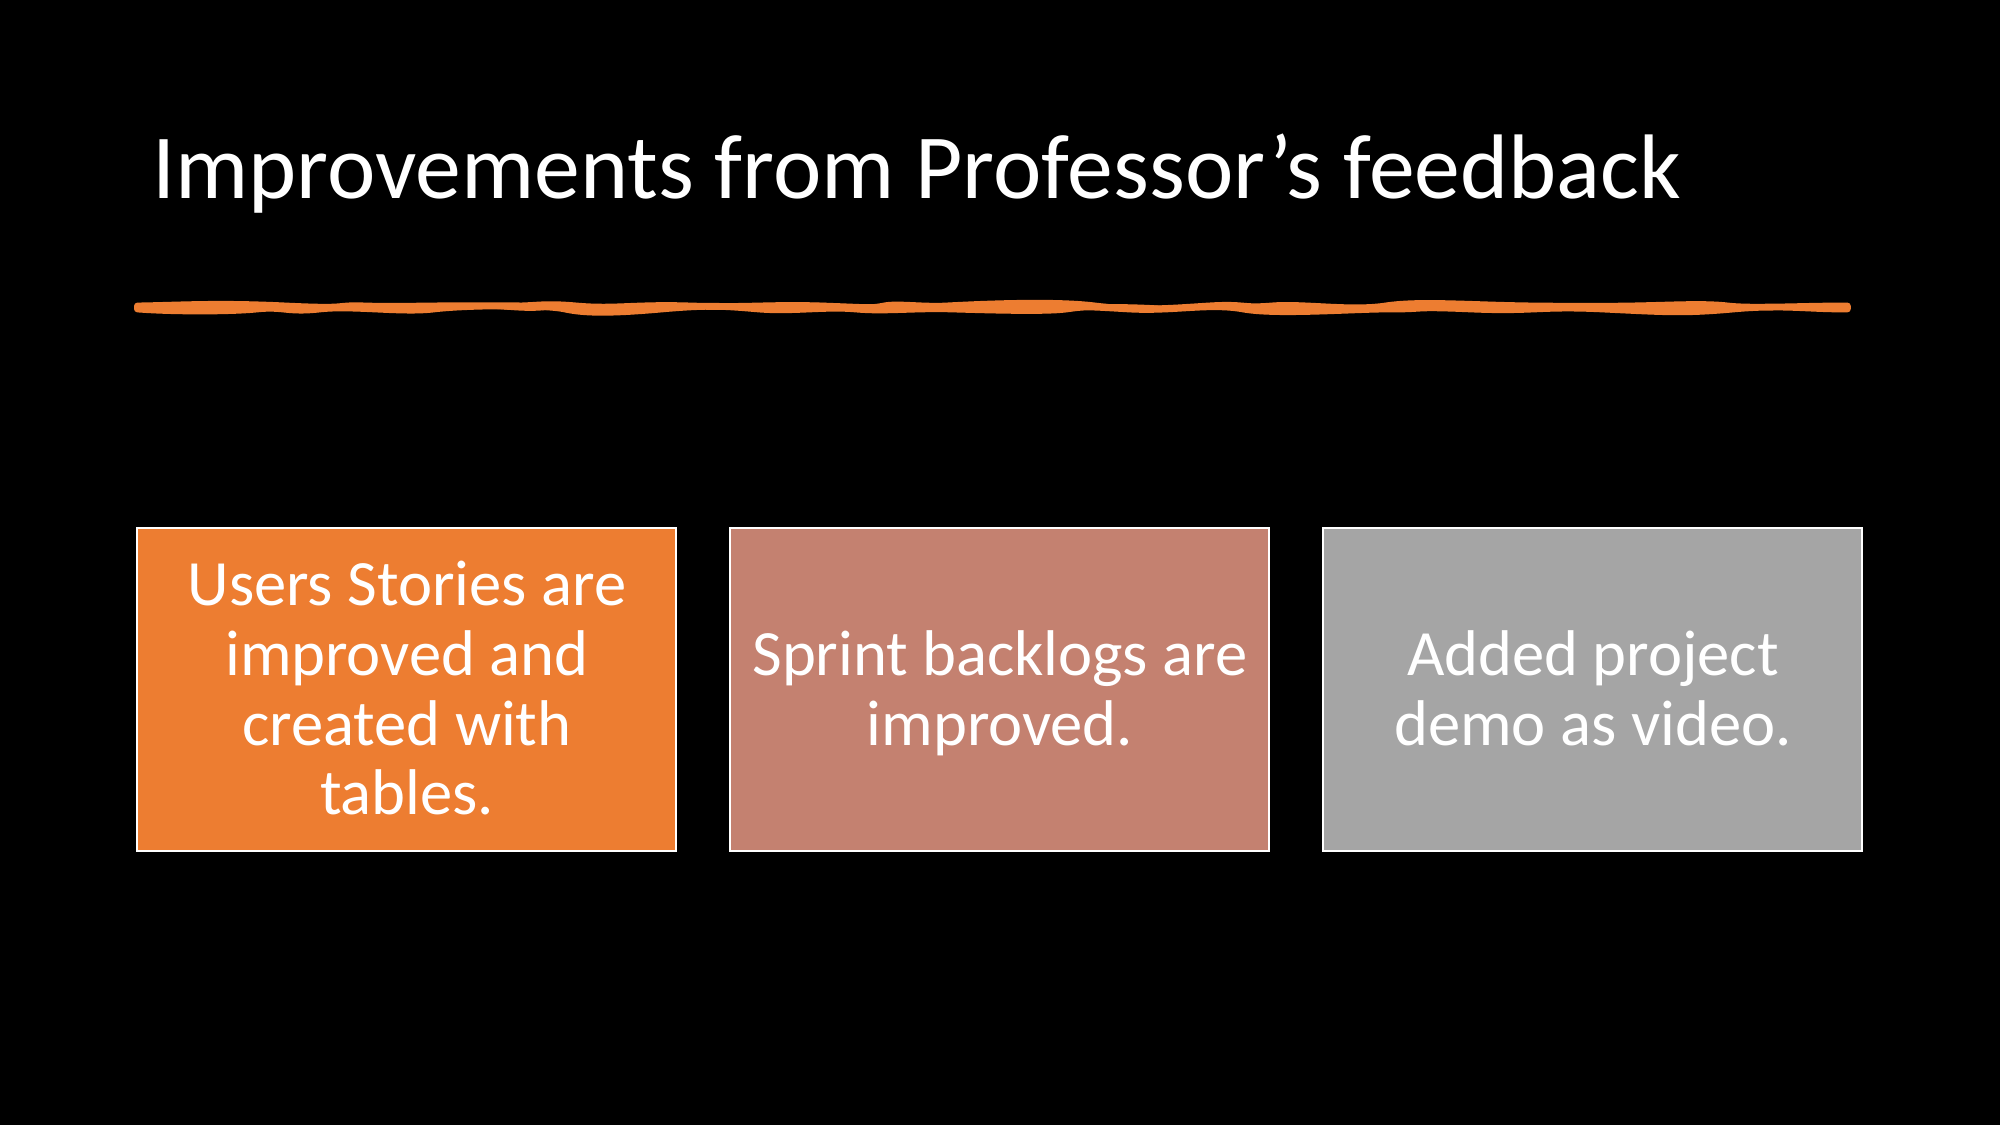

# Improvements from Professor’s feedback

Users Stories are improved and created with tables.
Sprint backlogs are improved.
Added project demo as video.